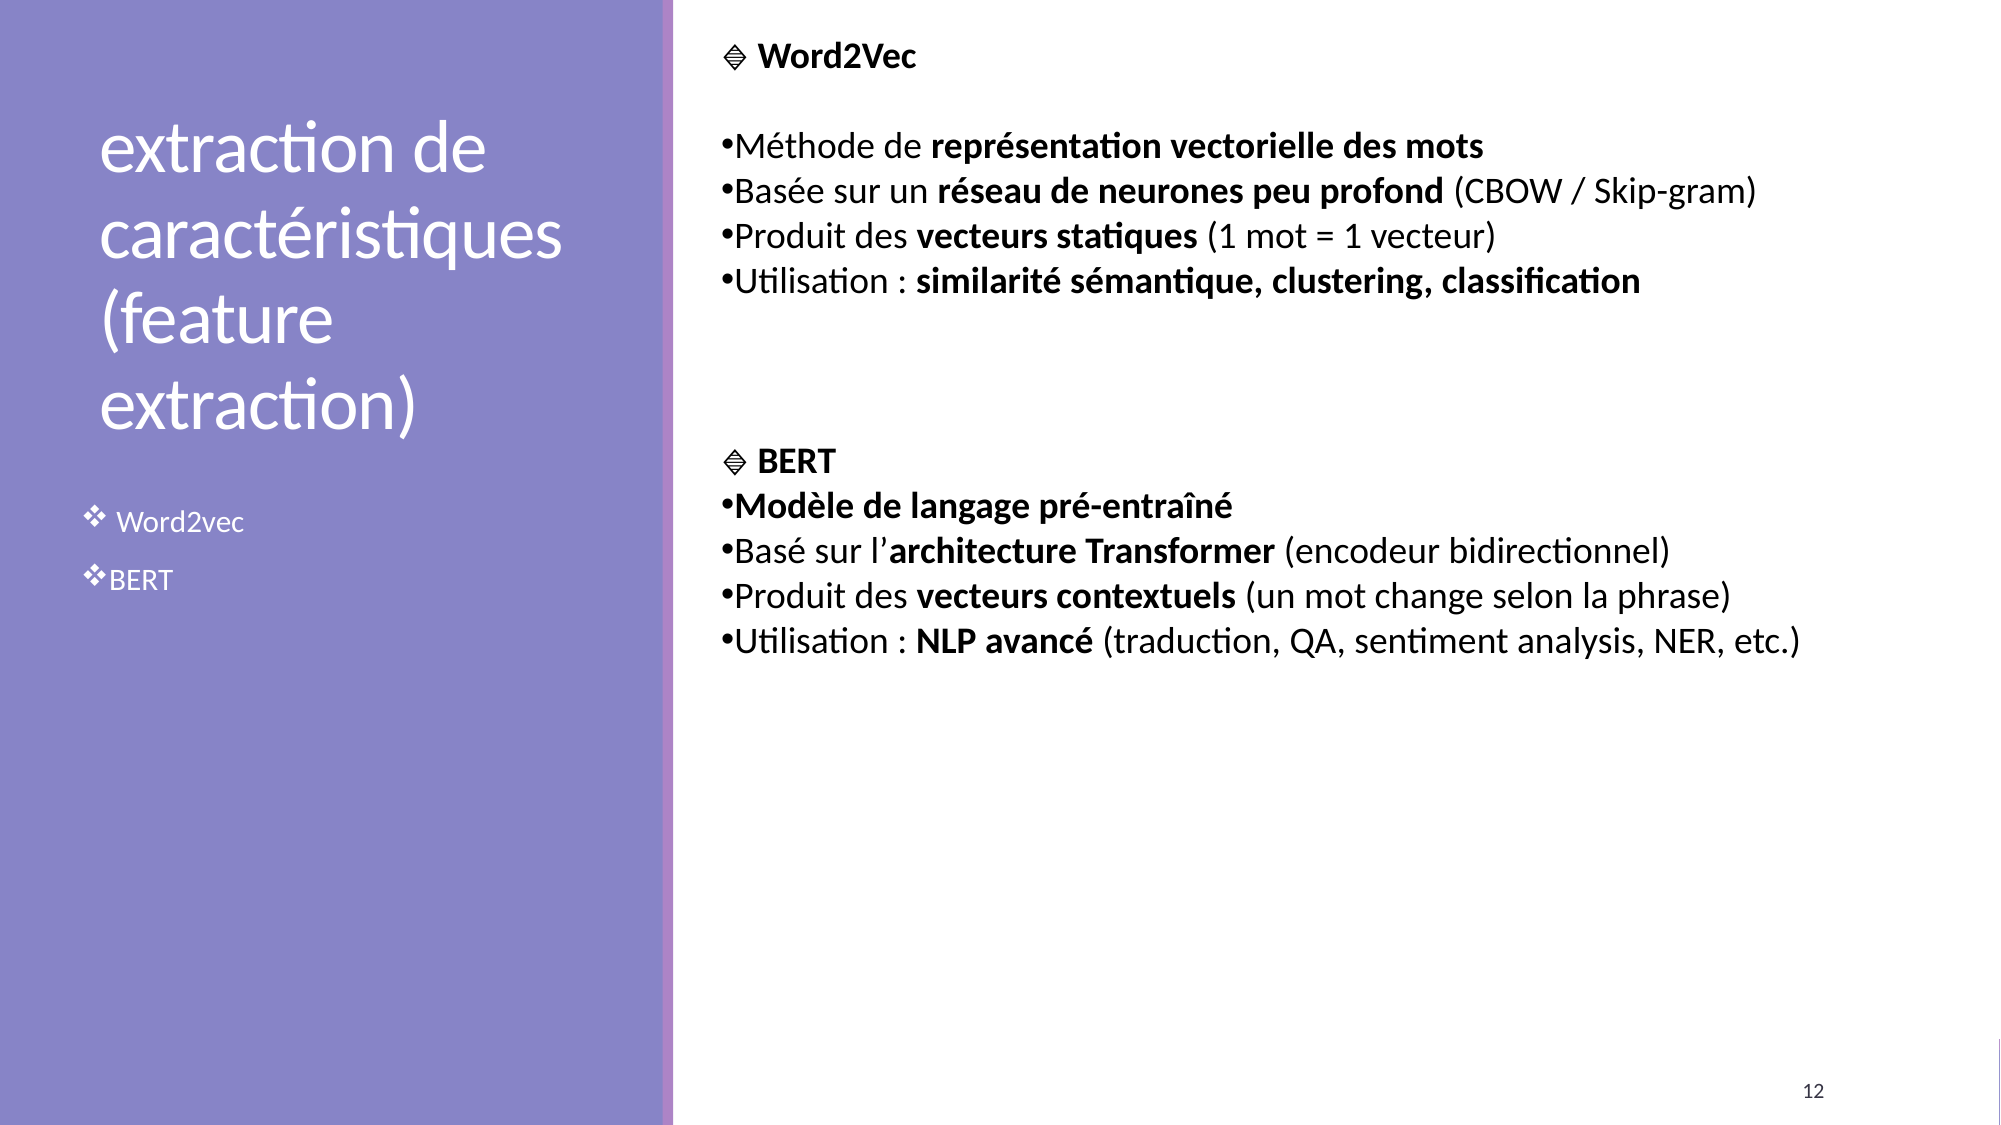

🔹 Word2Vec

Méthode de représentation vectorielle des mots
Basée sur un réseau de neurones peu profond (CBOW / Skip-gram)
Produit des vecteurs statiques (1 mot = 1 vecteur)
Utilisation : similarité sémantique, clustering, classification

🔹 BERT
Modèle de langage pré-entraîné
Basé sur l’architecture Transformer (encodeur bidirectionnel)
Produit des vecteurs contextuels (un mot change selon la phrase)
Utilisation : NLP avancé (traduction, QA, sentiment analysis, NER, etc.)
extraction de caractéristiques (feature extraction)

 Word2vec
BERT

12